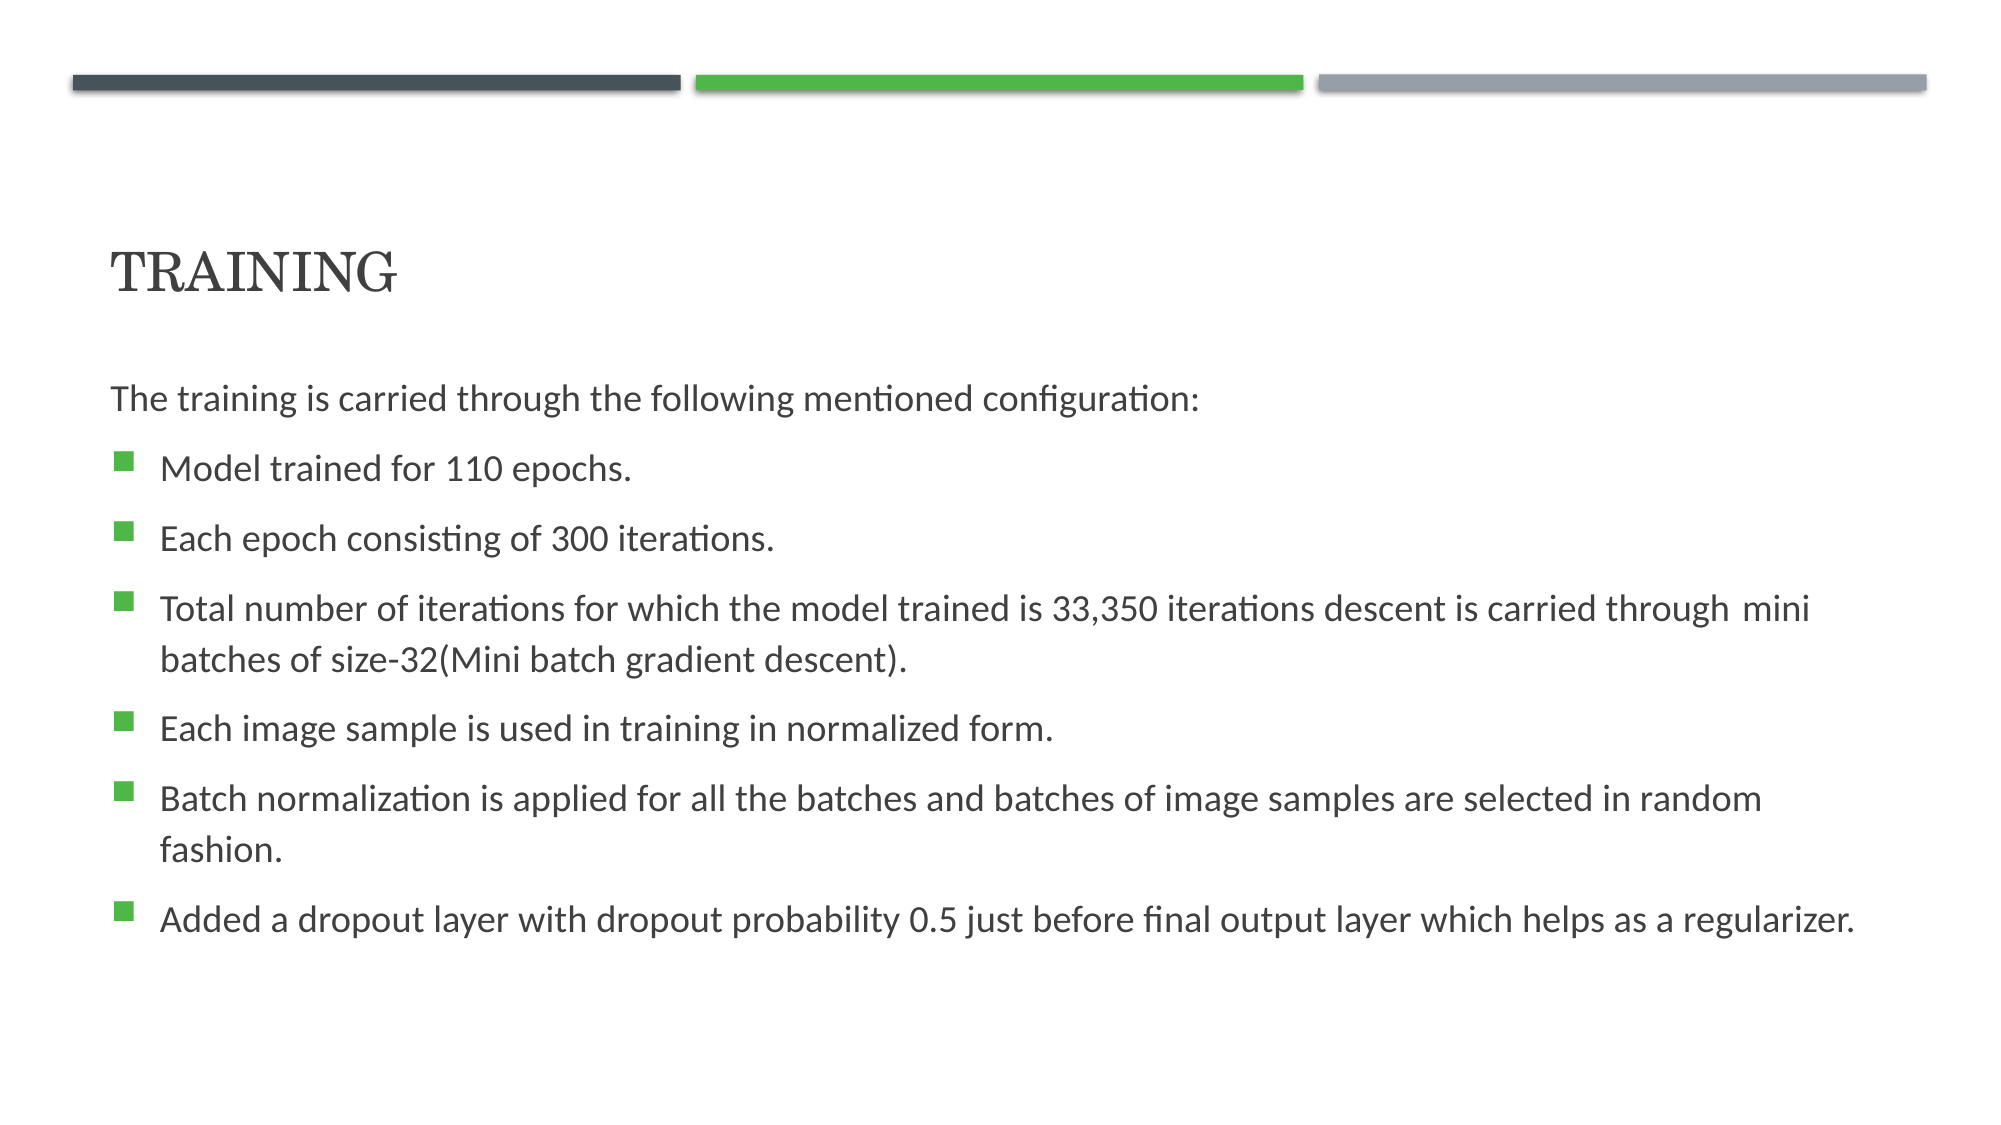

# training
The training is carried through the following mentioned configuration:
Model trained for 110 epochs.
Each epoch consisting of 300 iterations.
Total number of iterations for which the model trained is 33,350 iterations descent is carried through mini batches of size-32(Mini batch gradient descent).
Each image sample is used in training in normalized form.
Batch normalization is applied for all the batches and batches of image samples are selected in random fashion.
Added a dropout layer with dropout probability 0.5 just before final output layer which helps as a regularizer.